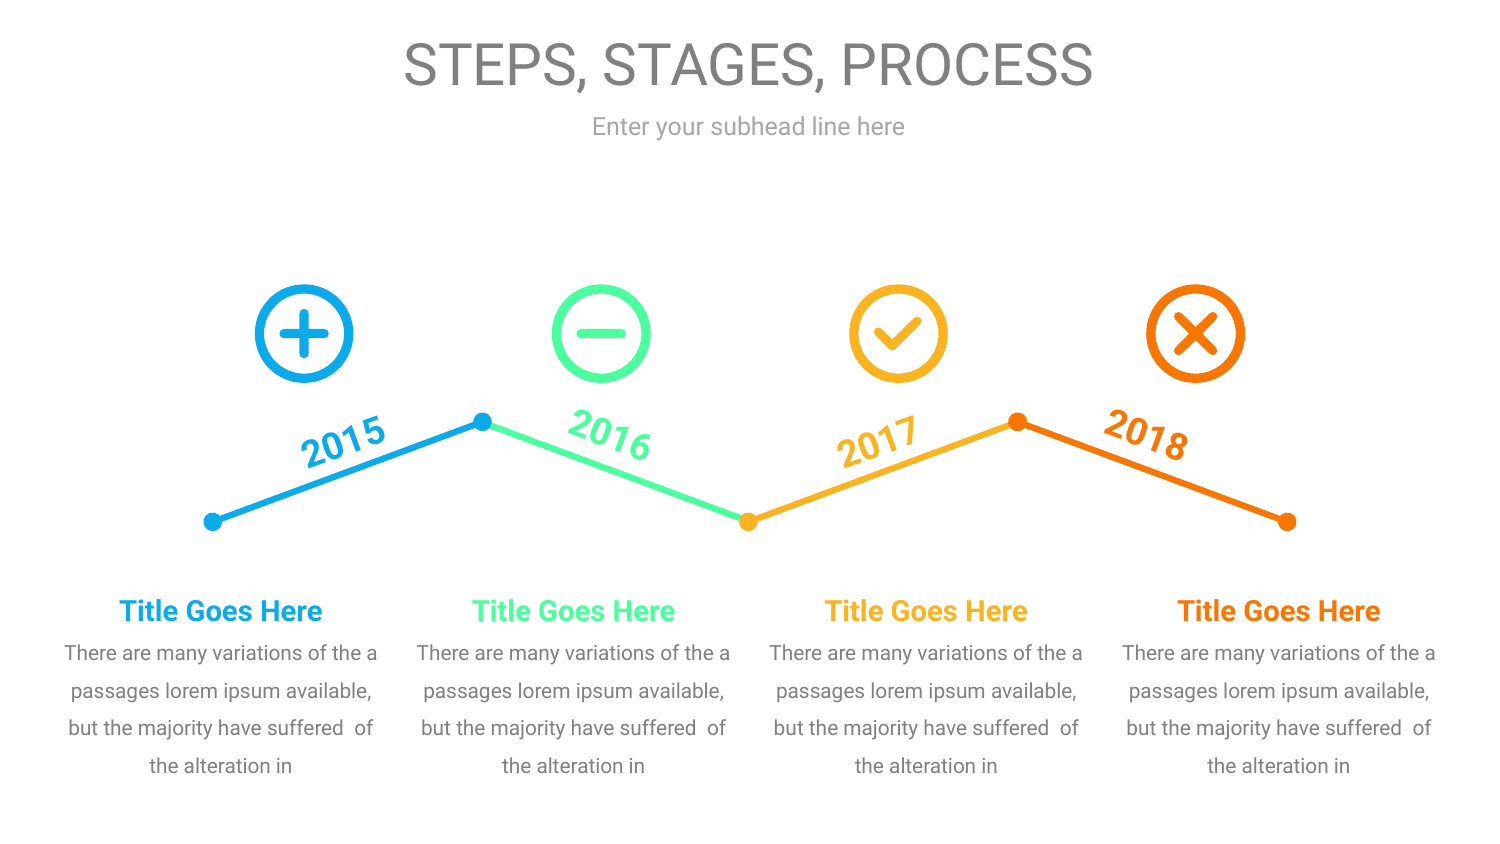

# STEPS, STAGES, PROCESS
Enter your subhead line here

2016
2018
2015
2017
Title Goes Here
There are many variations of the a passages lorem ipsum available, but the majority have suffered  of the alteration in
Title Goes Here
There are many variations of the a passages lorem ipsum available, but the majority have suffered  of the alteration in
Title Goes Here
There are many variations of the a passages lorem ipsum available, but the majority have suffered  of the alteration in
Title Goes Here
There are many variations of the a passages lorem ipsum available, but the majority have suffered  of the alteration in